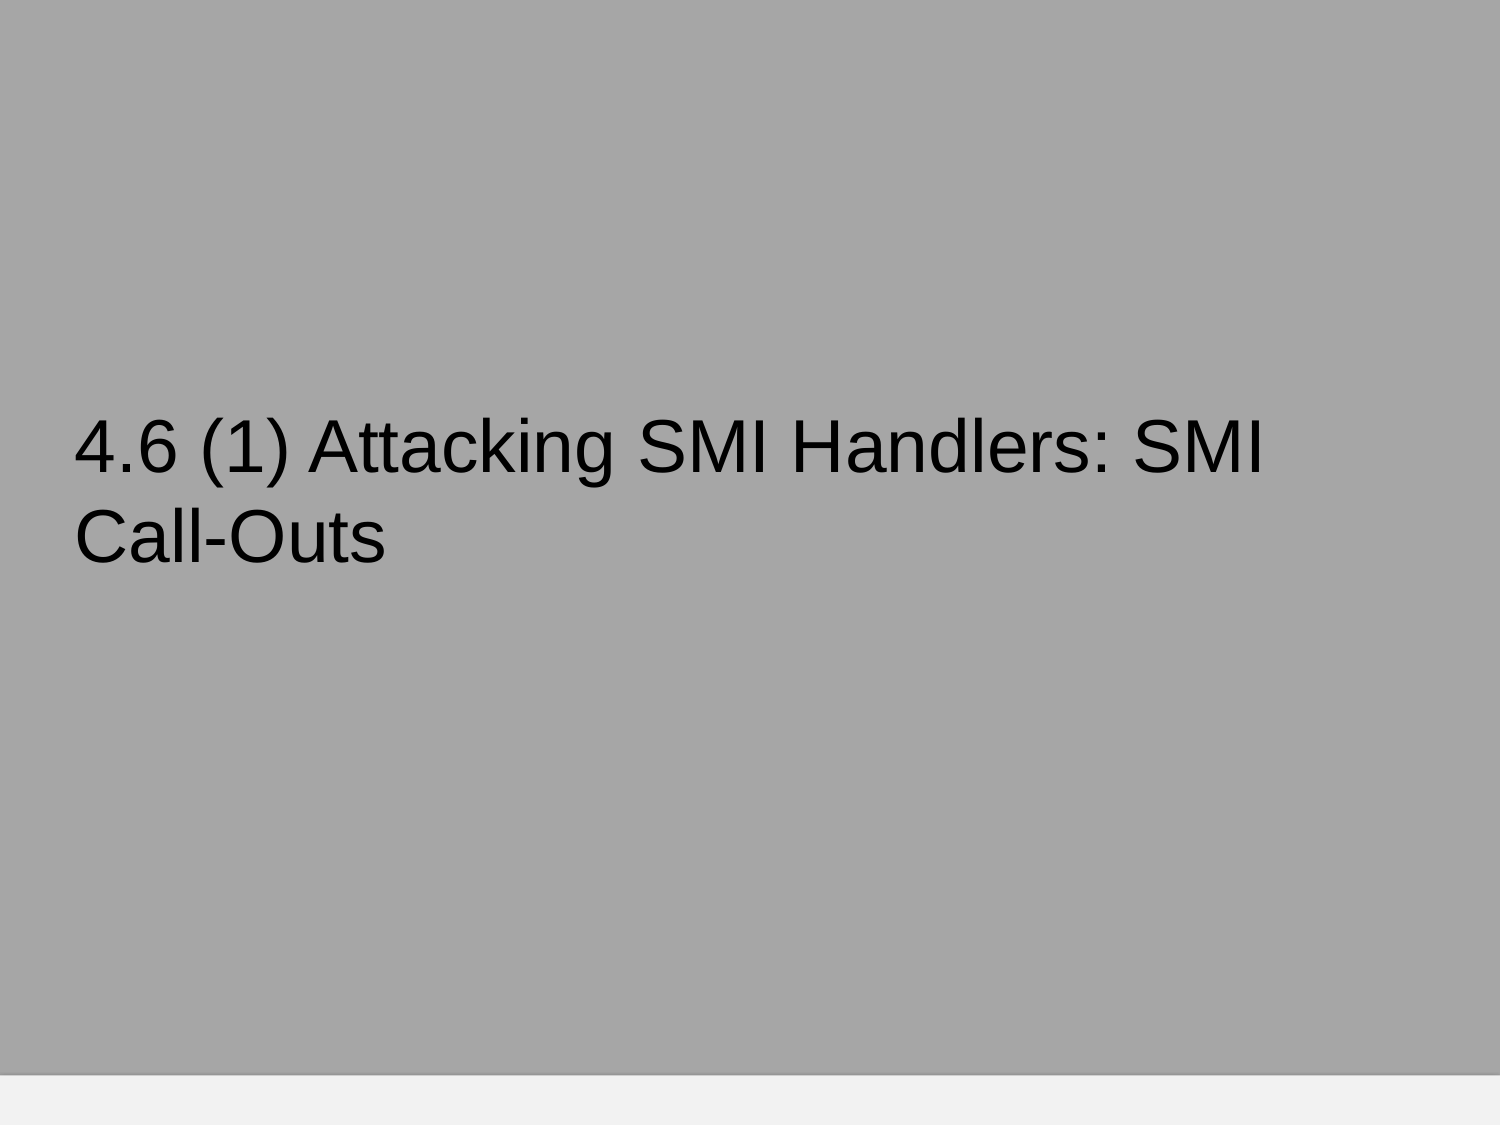

# 4.6 (1) Attacking SMI Handlers: SMI Call-Outs